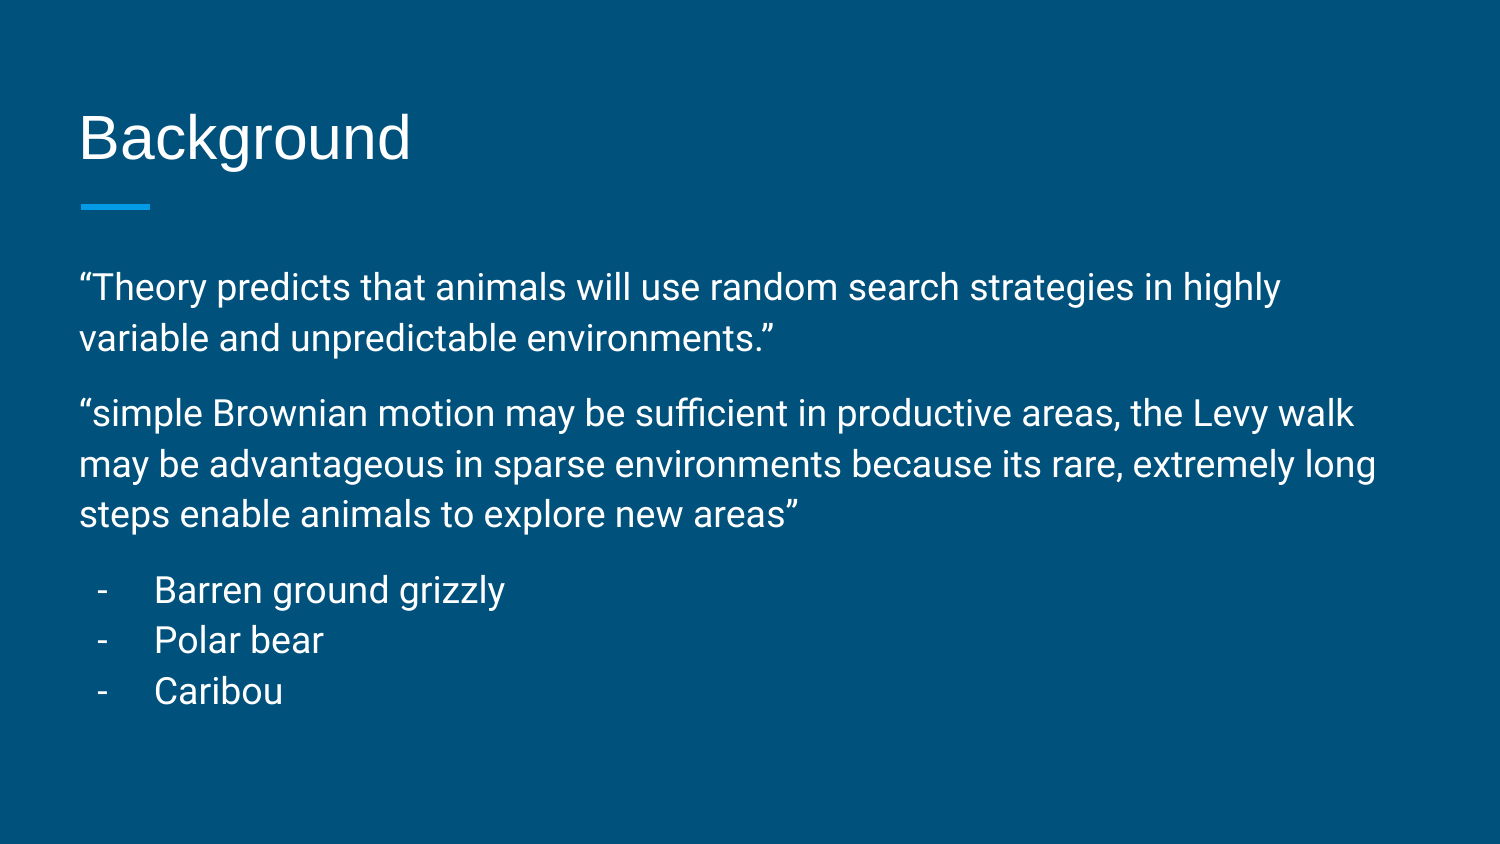

# Background
“Theory predicts that animals will use random search strategies in highly variable and unpredictable environments.”
“simple Brownian motion may be sufficient in productive areas, the Levy walk may be advantageous in sparse environments because its rare, extremely long steps enable animals to explore new areas”
Barren ground grizzly
Polar bear
Caribou